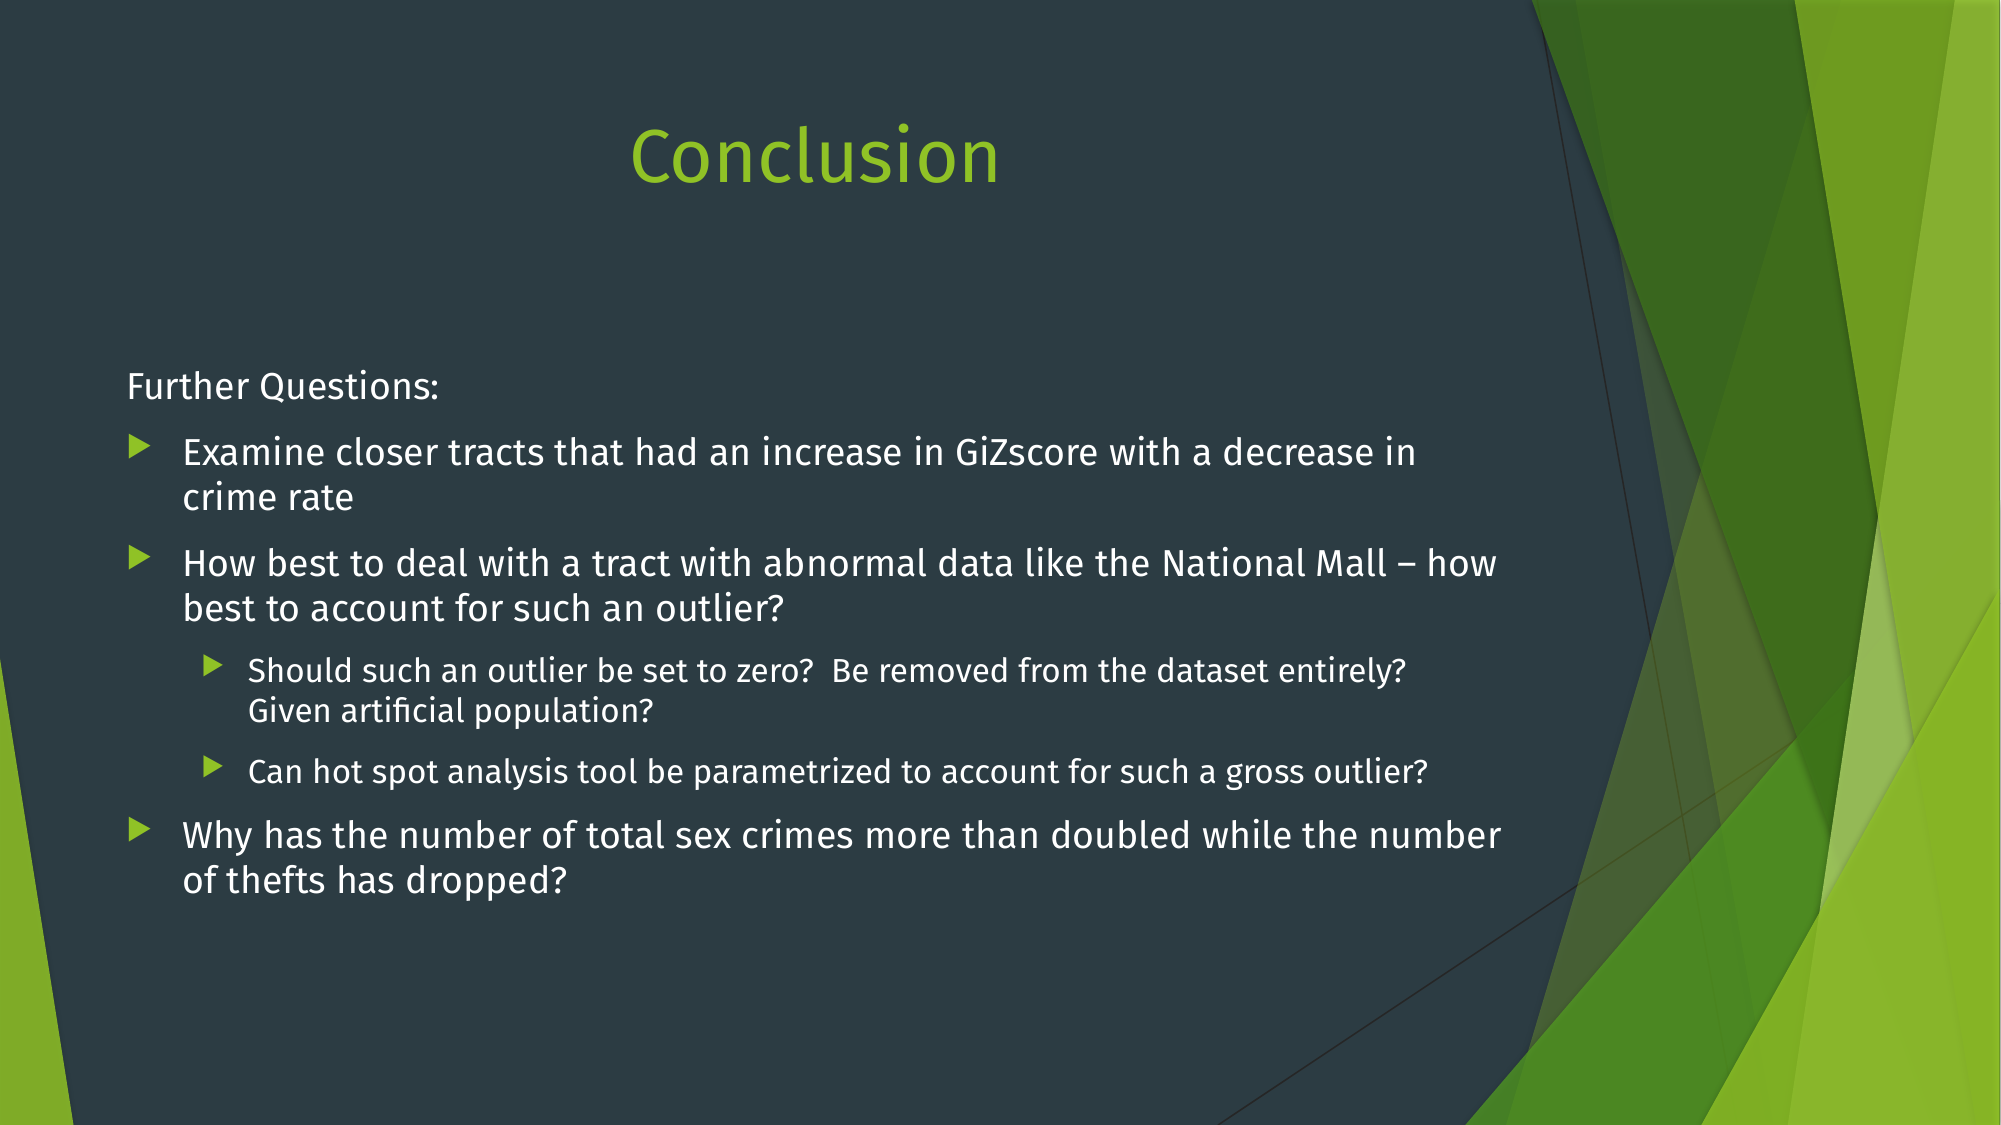

# Conclusion
Further Questions:
Examine closer tracts that had an increase in GiZscore with a decrease in crime rate
How best to deal with a tract with abnormal data like the National Mall – how best to account for such an outlier?
Should such an outlier be set to zero?  Be removed from the dataset entirely?  Given artificial population?
Can hot spot analysis tool be parametrized to account for such a gross outlier?
Why has the number of total sex crimes more than doubled while the number of thefts has dropped?